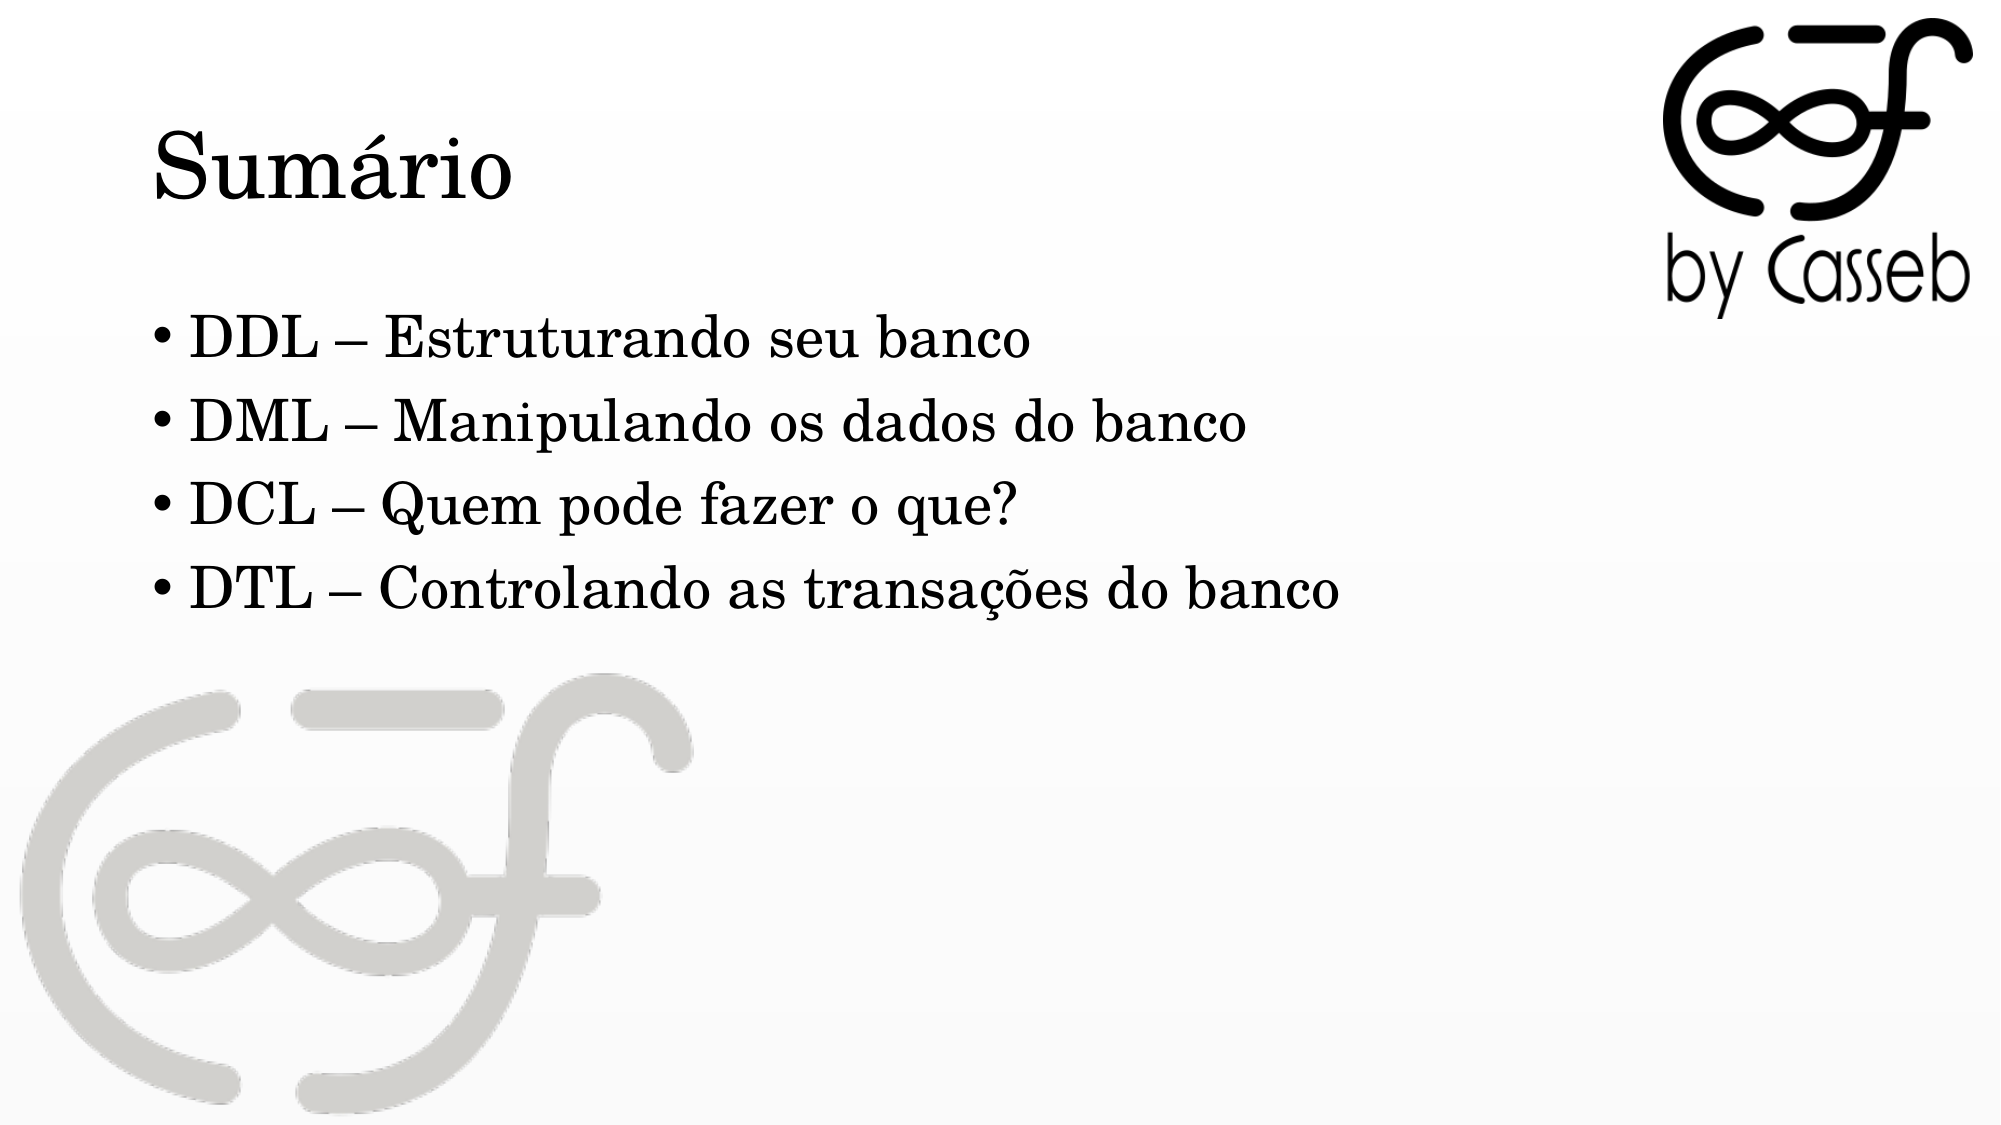

# Sumário
DDL – Estruturando seu banco
DML – Manipulando os dados do banco
DCL – Quem pode fazer o que?
DTL – Controlando as transações do banco